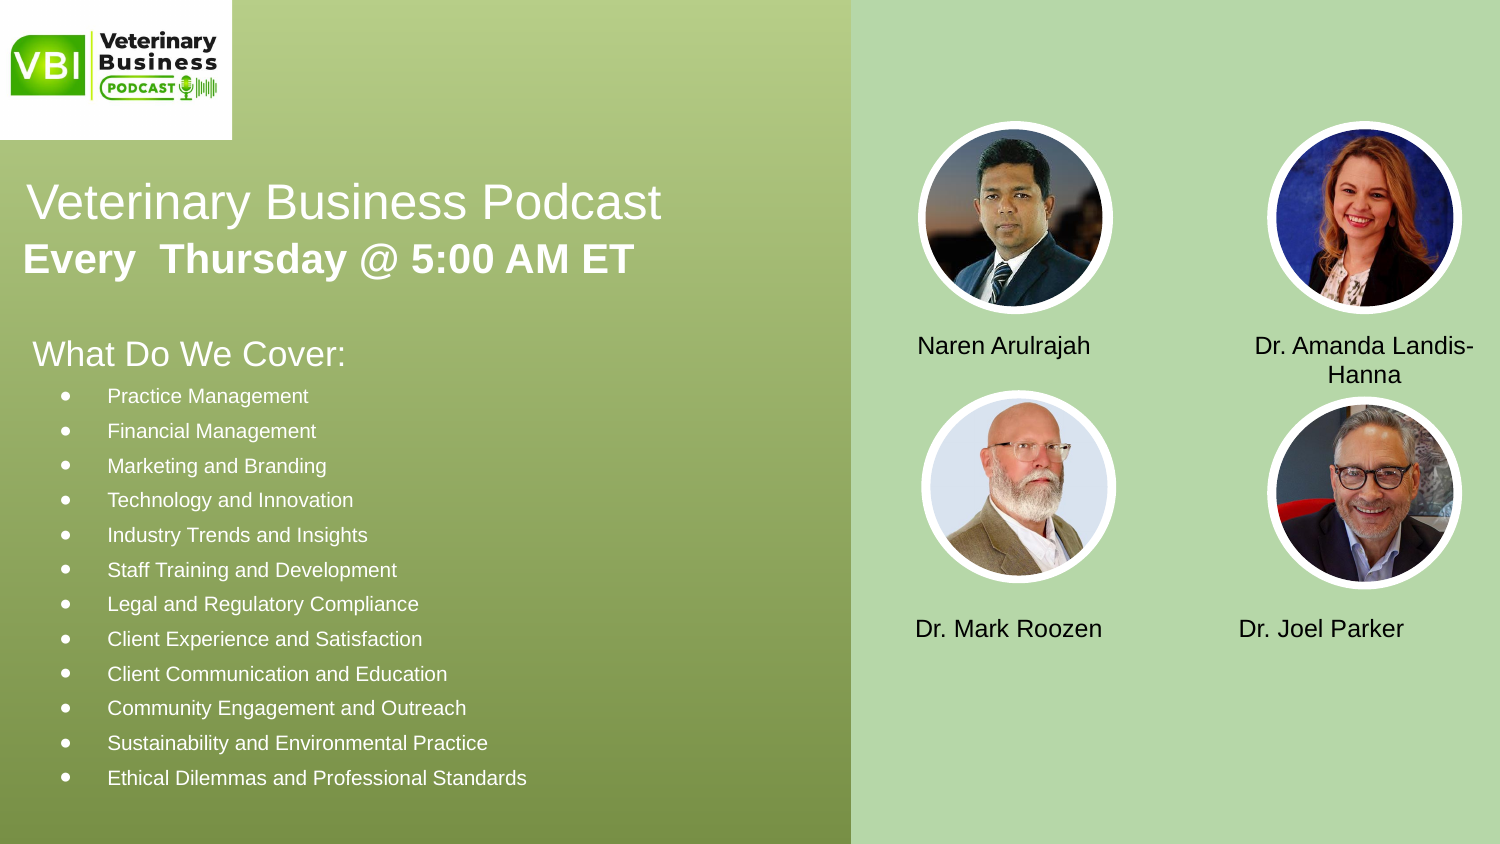

Veterinary Business Podcast
Every  Thursday @ 5:00 AM ET
Dr. Amanda Landis-Hanna
Naren Arulrajah
What Do We Cover:
Practice Management
Financial Management
Marketing and Branding
Technology and Innovation
Industry Trends and Insights
Staff Training and Development
Legal and Regulatory Compliance
Client Experience and Satisfaction
Client Communication and Education
Community Engagement and Outreach
Sustainability and Environmental Practice
Ethical Dilemmas and Professional Standards

Dr. Joel Parker
Dr. Mark Roozen